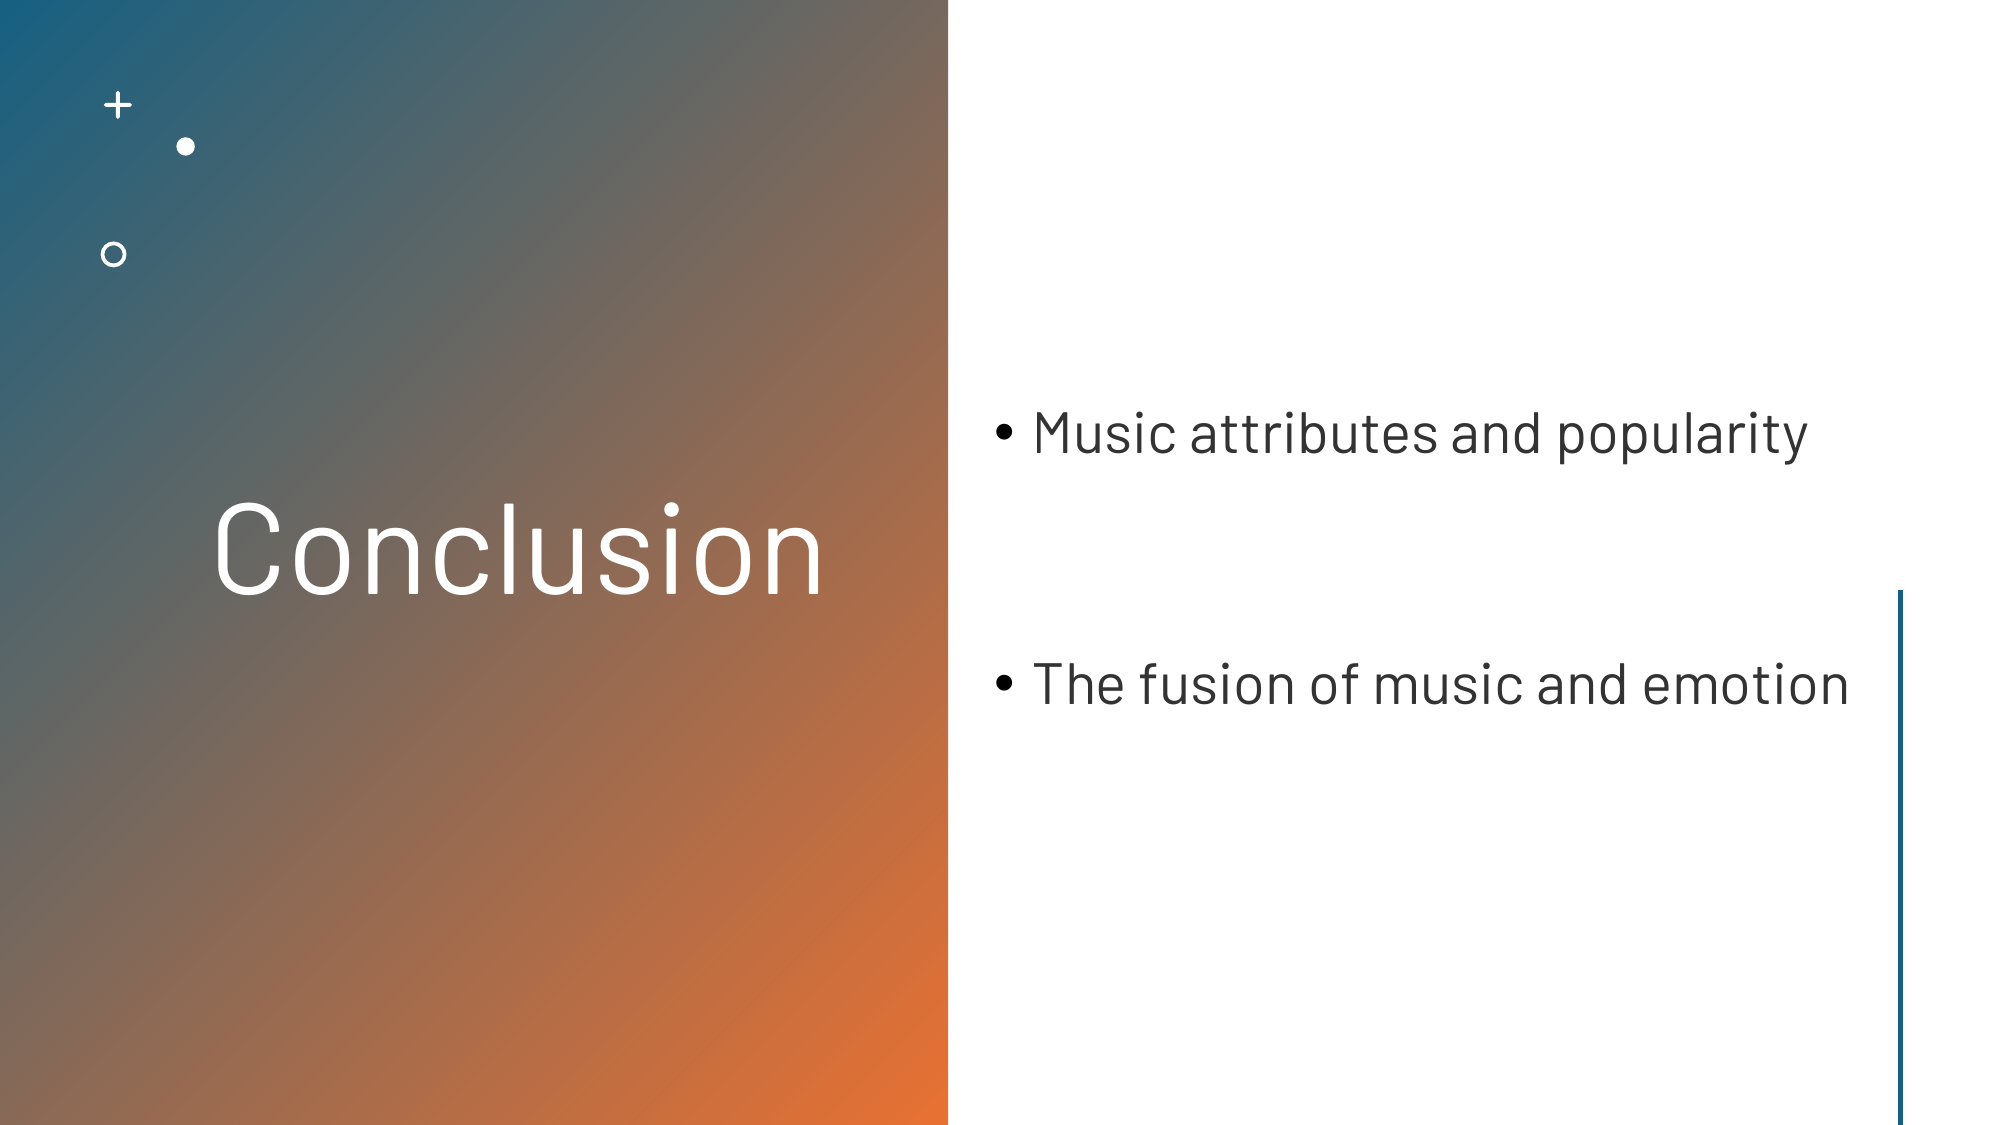

# Conclusion

Music attributes and popularity

The fusion of music and emotion